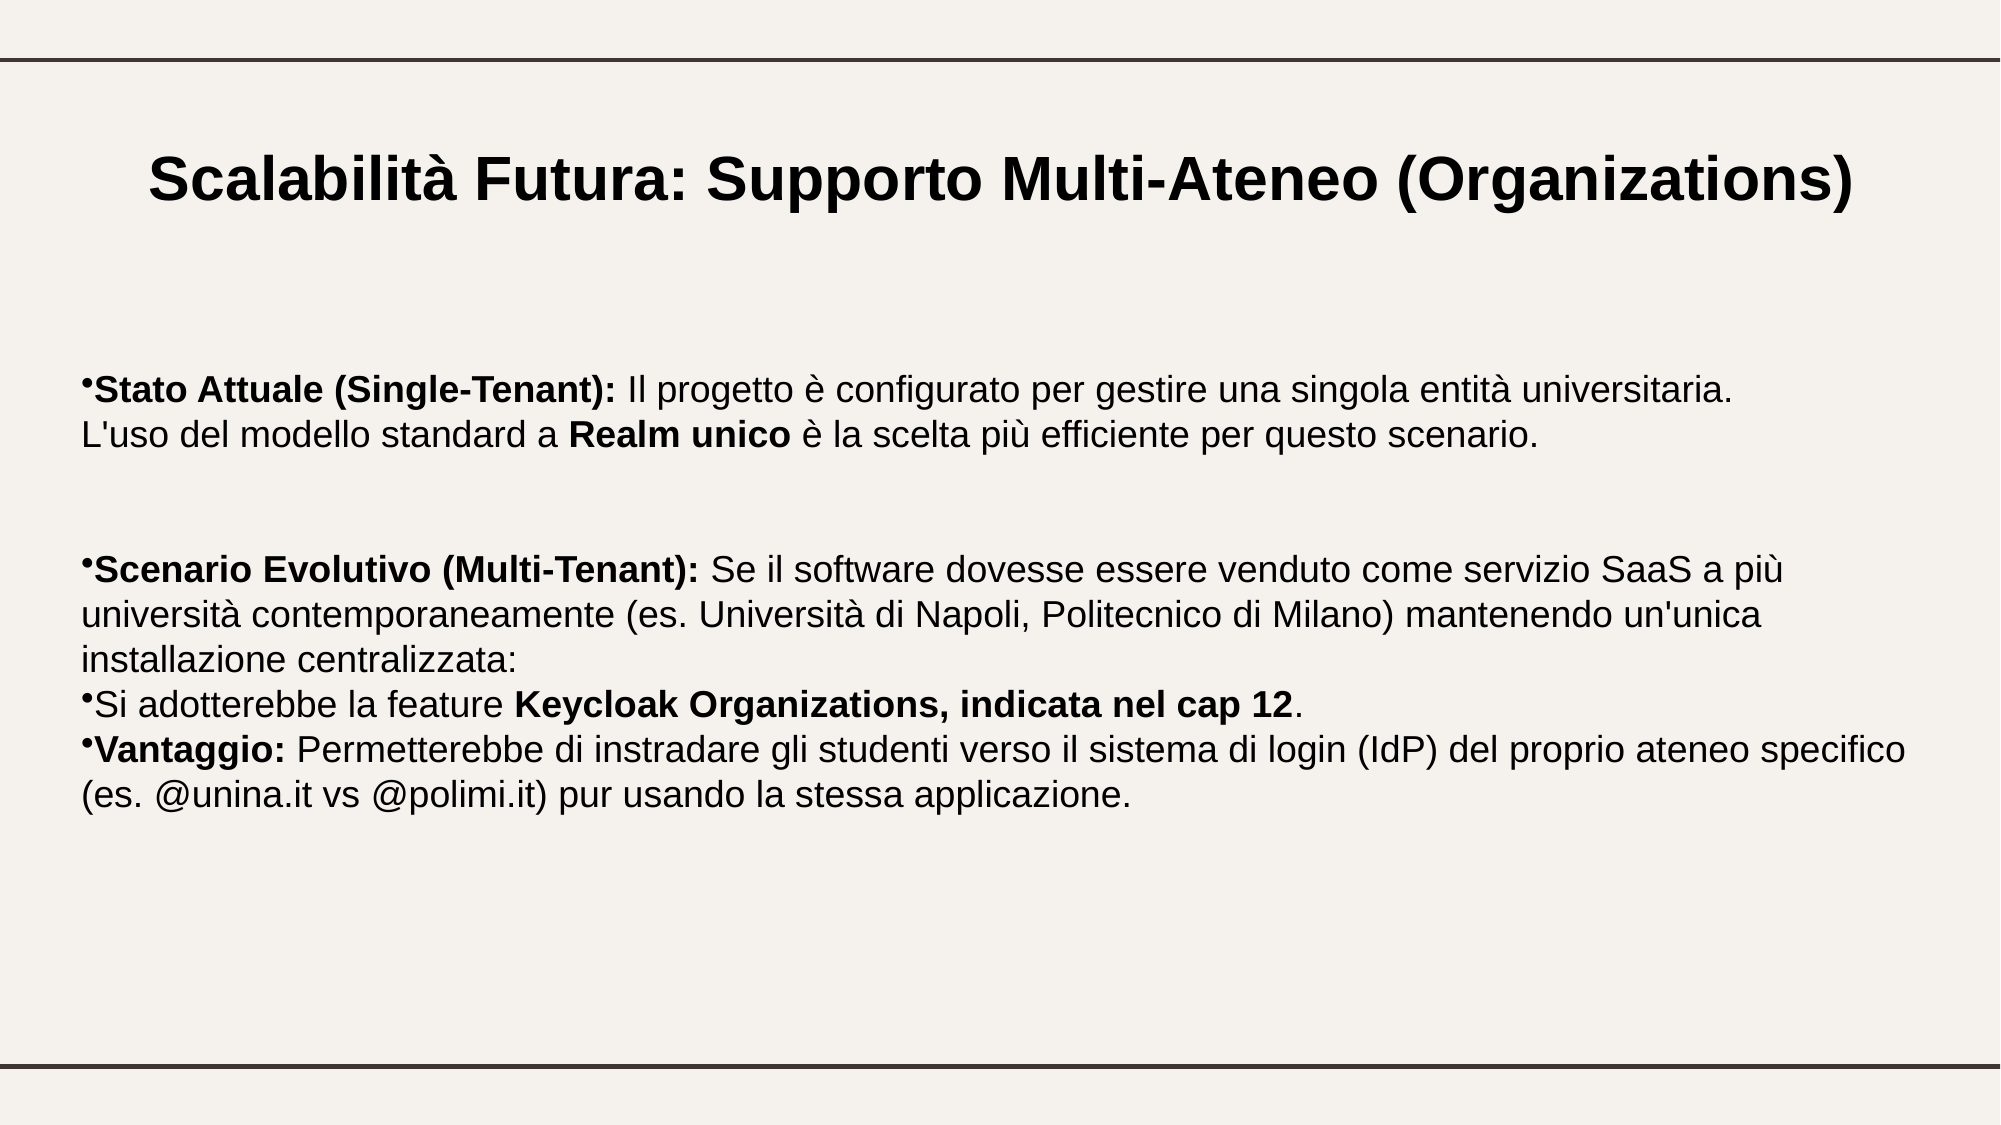

# Scalabilità Futura: Supporto Multi-Ateneo (Organizations)
Stato Attuale (Single-Tenant): Il progetto è configurato per gestire una singola entità universitaria.
L'uso del modello standard a Realm unico è la scelta più efficiente per questo scenario.

Scenario Evolutivo (Multi-Tenant): Se il software dovesse essere venduto come servizio SaaS a più università contemporaneamente (es. Università di Napoli, Politecnico di Milano) mantenendo un'unica installazione centralizzata:
Si adotterebbe la feature Keycloak Organizations, indicata nel cap 12.
Vantaggio: Permetterebbe di instradare gli studenti verso il sistema di login (IdP) del proprio ateneo specifico (es. @unina.it vs @polimi.it) pur usando la stessa applicazione.

Soluzione migliore perché meno complessa.